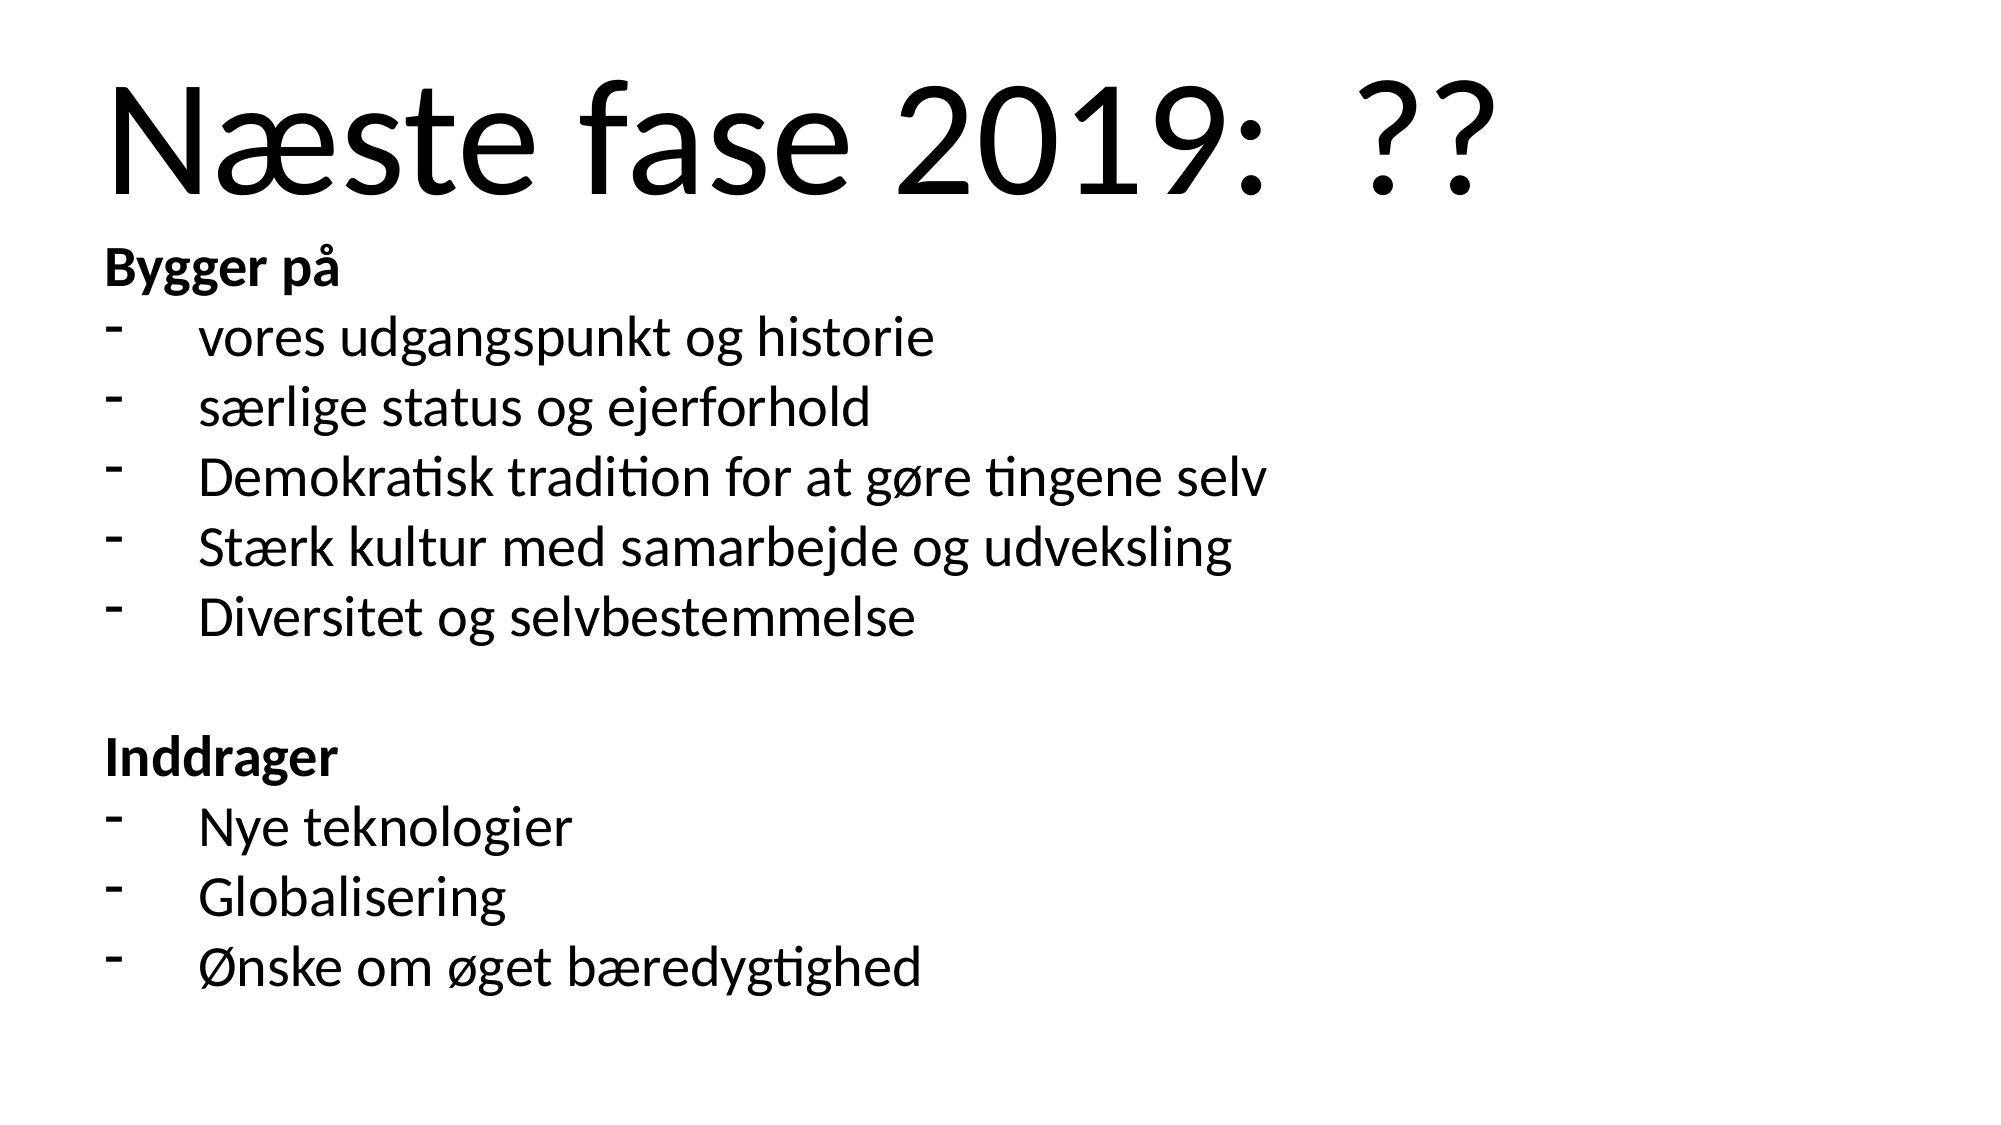

Næste fase 2019:  ??
Bygger på
vores udgangspunkt og historie
særlige status og ejerforhold
Demokratisk tradition for at gøre tingene selv
Stærk kultur med samarbejde og udveksling
Diversitet og selvbestemmelse

Inddrager
Nye teknologier
Globalisering
Ønske om øget bæredygtighed